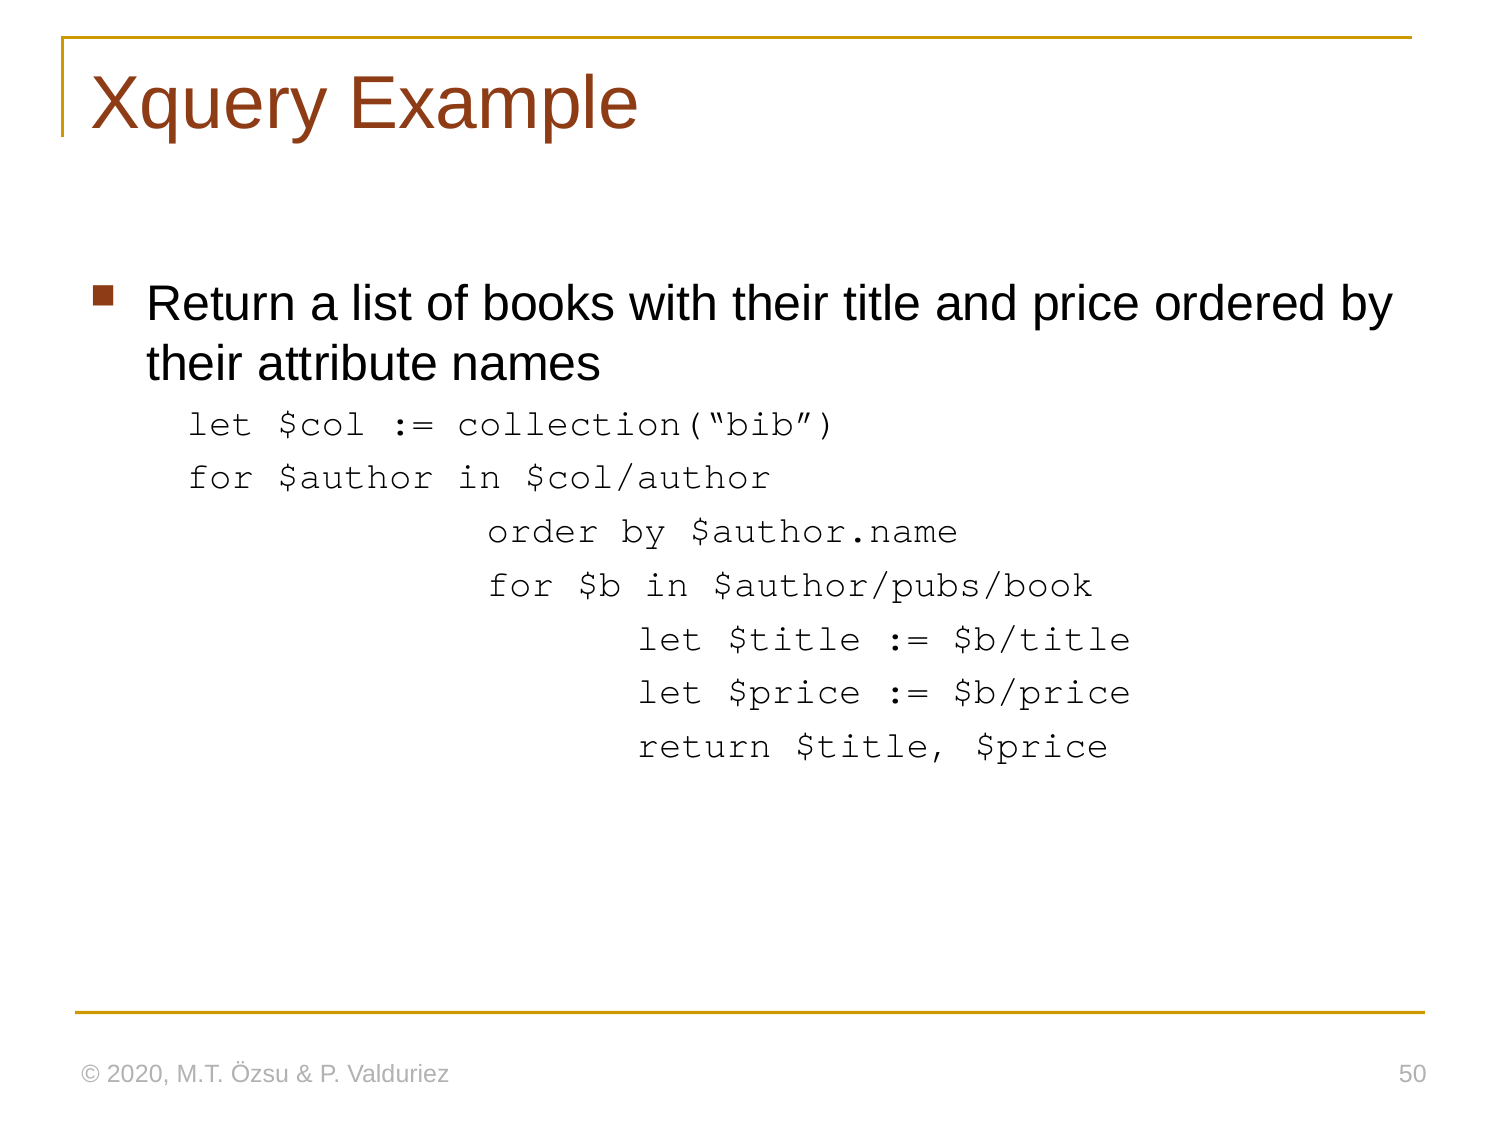

# Xquery Example
Return a list of books with their title and price ordered by their attribute names
let $col := collection(“bib”)
for $author in $col/author
		order by $author.name
		for $b in $author/pubs/book
			let $title := $b/title
			let $price := $b/price
			return $title, $price
© 2020, M.T. Özsu & P. Valduriez
50